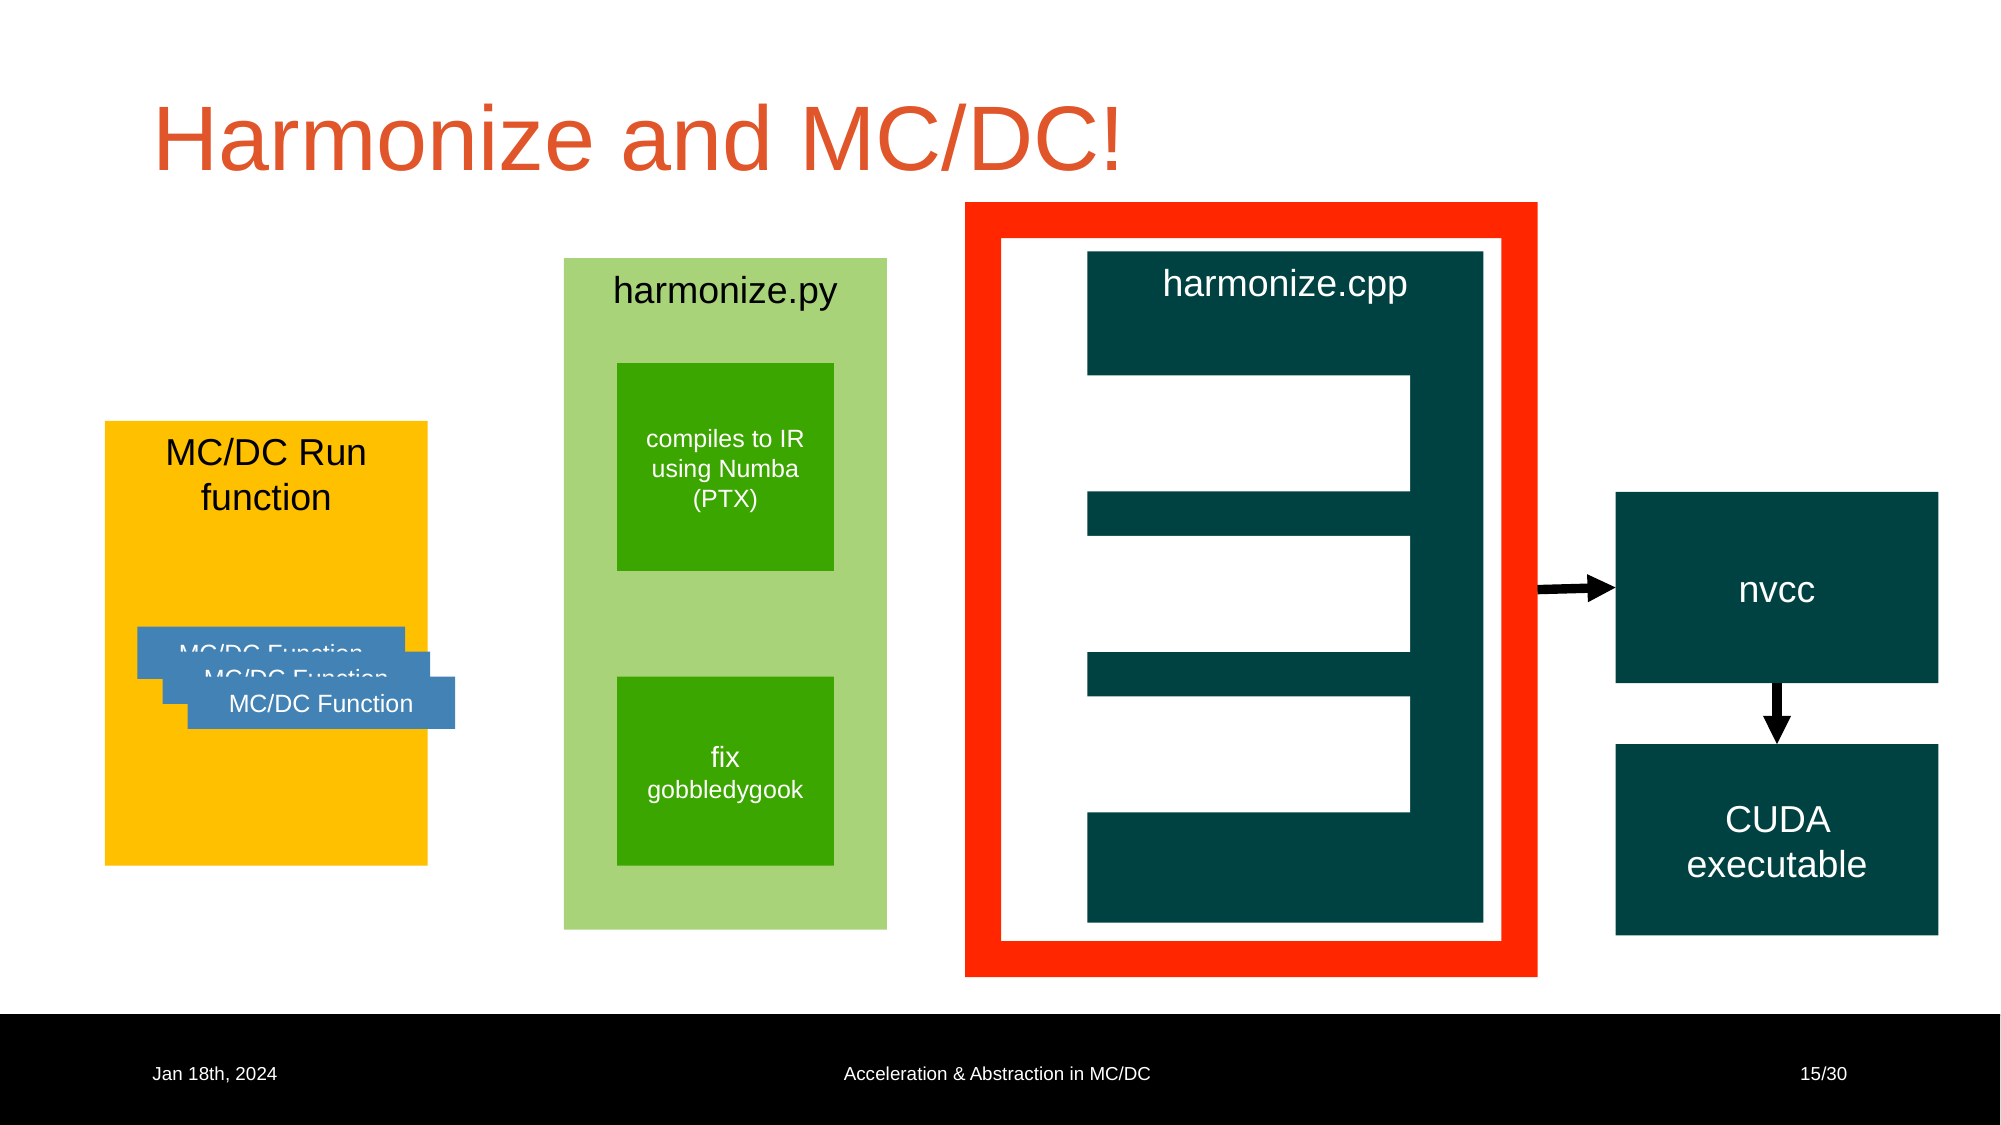

# Harmonize and MC/DC!

harmonize.cpp

harmonize.py
compiles to IR using Numba (PTX)
MC/DC Run function
nvcc
MC/DC Function
MC/DC Function
MC/DC Function
fix gobbledygook
CUDA executable
Jan 18th, 2024
Acceleration & Abstraction in MC/DC
15